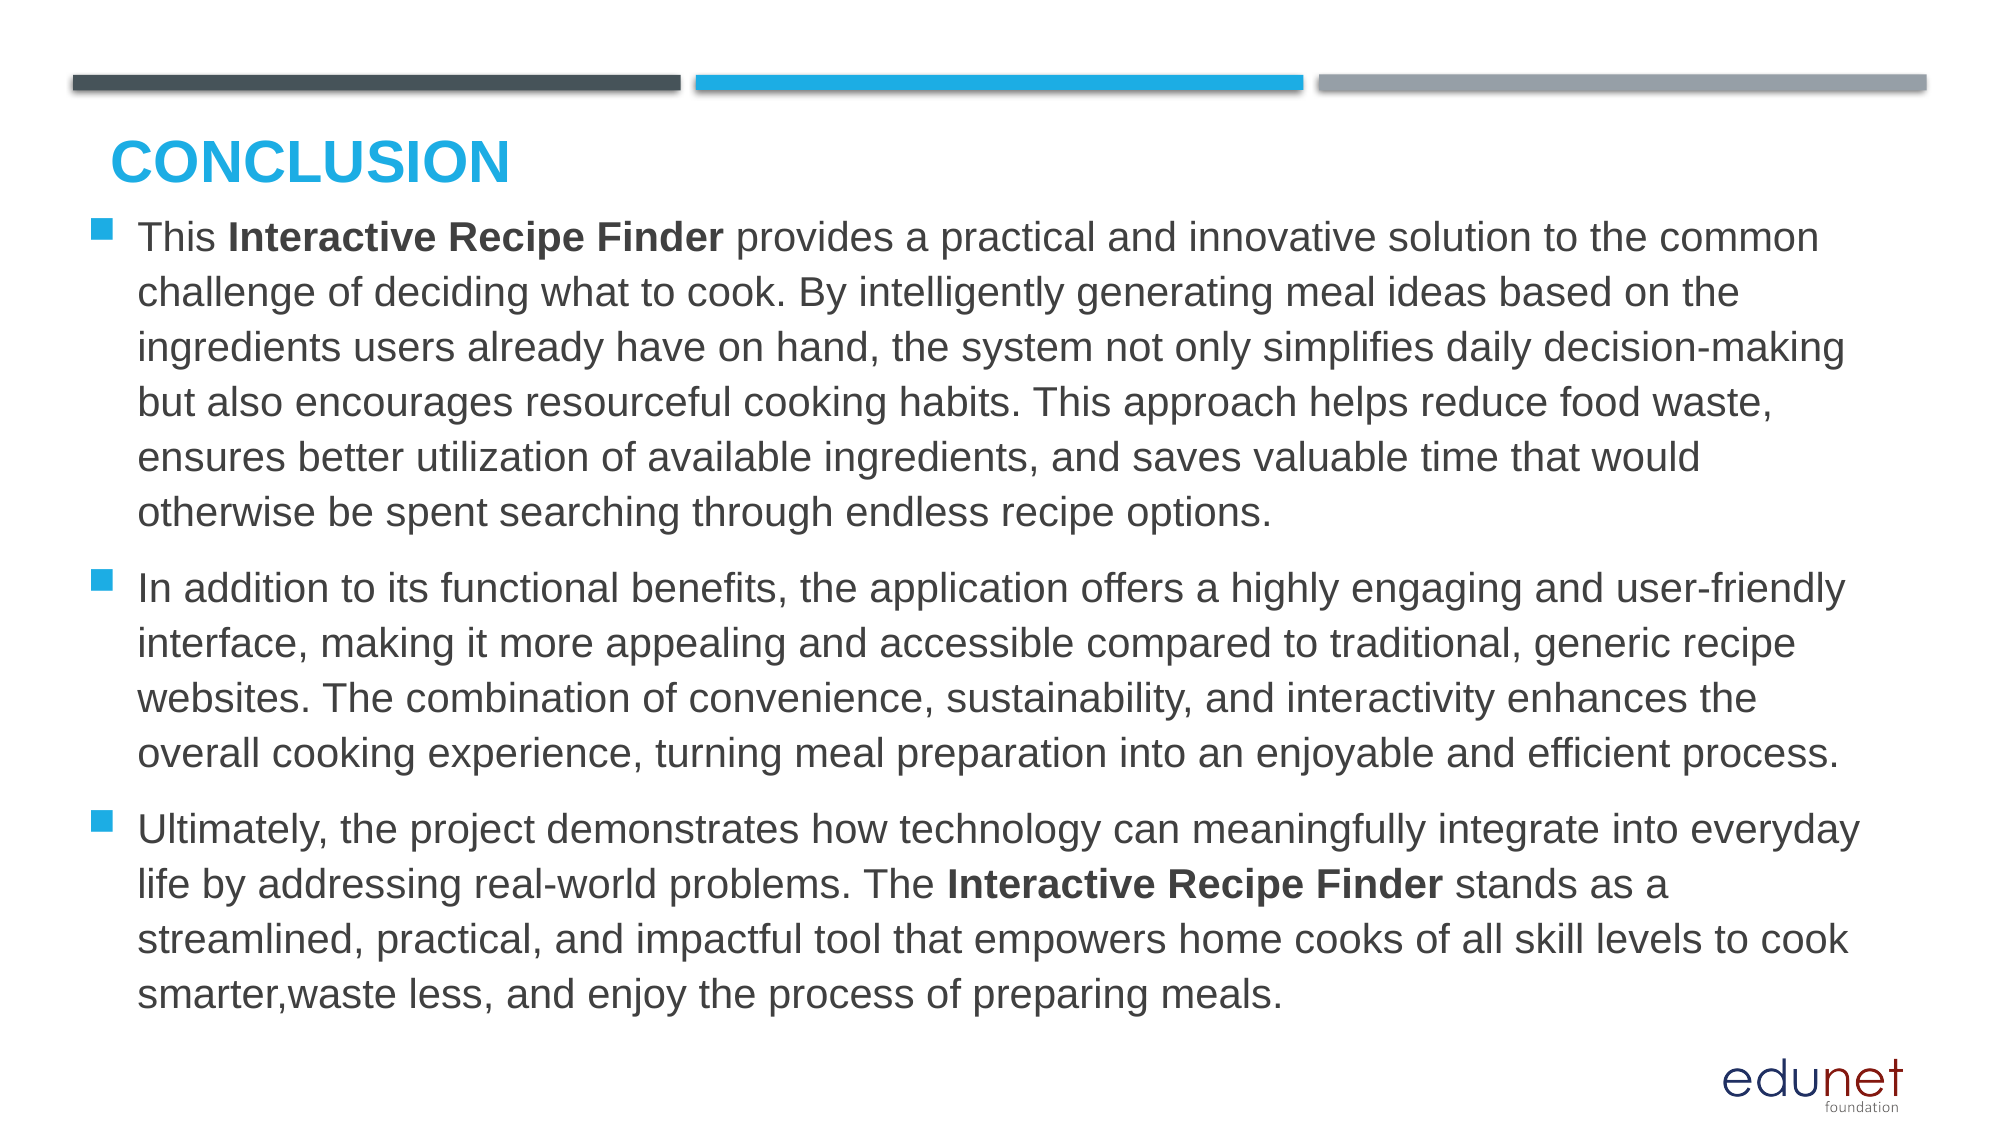

# Conclusion
This Interactive Recipe Finder provides a practical and innovative solution to the common challenge of deciding what to cook. By intelligently generating meal ideas based on the ingredients users already have on hand, the system not only simplifies daily decision-making but also encourages resourceful cooking habits. This approach helps reduce food waste, ensures better utilization of available ingredients, and saves valuable time that would otherwise be spent searching through endless recipe options.
In addition to its functional benefits, the application offers a highly engaging and user-friendly interface, making it more appealing and accessible compared to traditional, generic recipe websites. The combination of convenience, sustainability, and interactivity enhances the overall cooking experience, turning meal preparation into an enjoyable and efficient process.
Ultimately, the project demonstrates how technology can meaningfully integrate into everyday life by addressing real-world problems. The Interactive Recipe Finder stands as a streamlined, practical, and impactful tool that empowers home cooks of all skill levels to cook smarter,waste less, and enjoy the process of preparing meals.